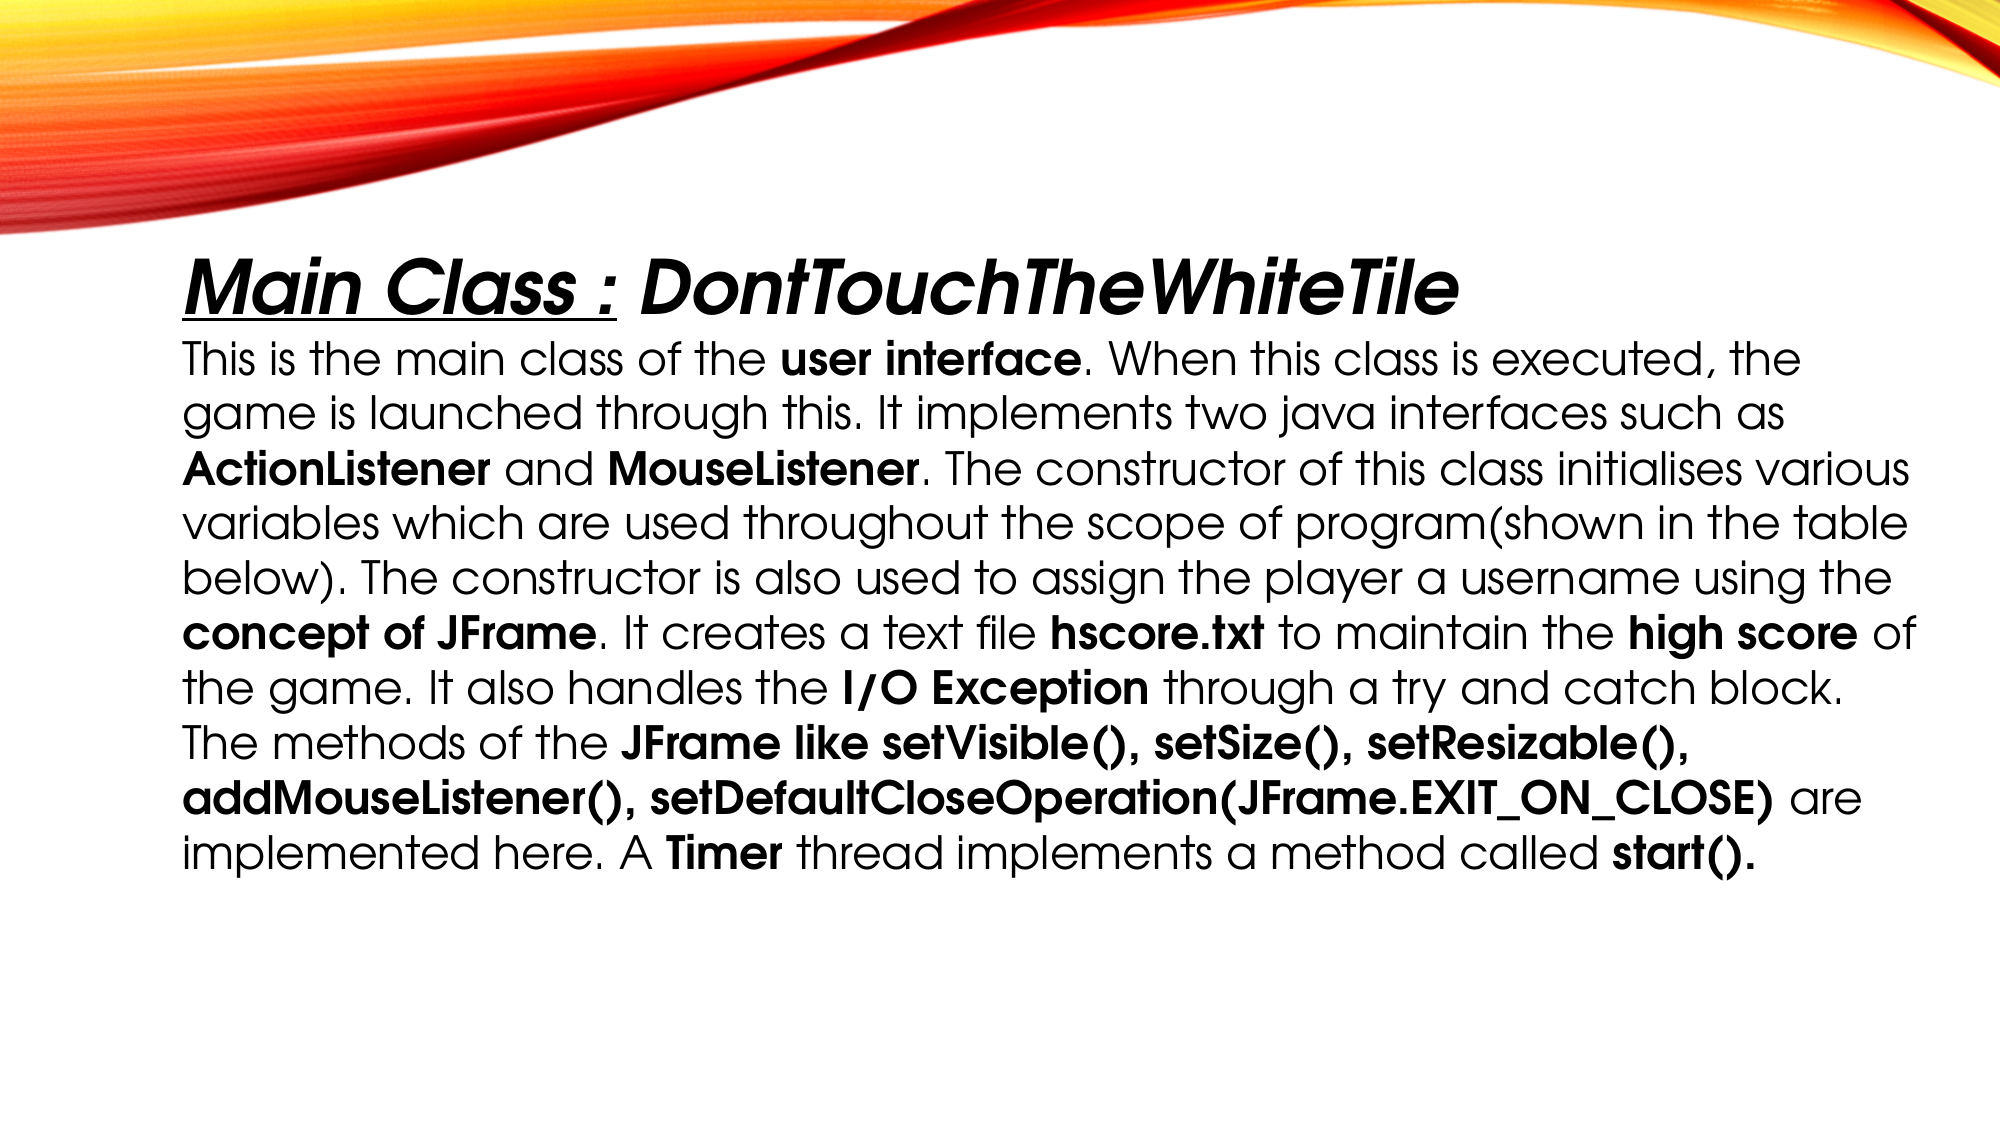

Main Class : DontTouchTheWhiteTile
This is the main class of the user interface. When this class is executed, the game is launched through this. It implements two java interfaces such as ActionListener and MouseListener. The constructor of this class initialises various variables which are used throughout the scope of program(shown in the table below). The constructor is also used to assign the player a username using the concept of JFrame. It creates a text file hscore.txt to maintain the high score of the game. It also handles the I/O Exception through a try and catch block. The methods of the JFrame like setVisible(), setSize(), setResizable(), addMouseListener(), setDefaultCloseOperation(JFrame.EXIT_ON_CLOSE) are implemented here. A Timer thread implements a method called start().